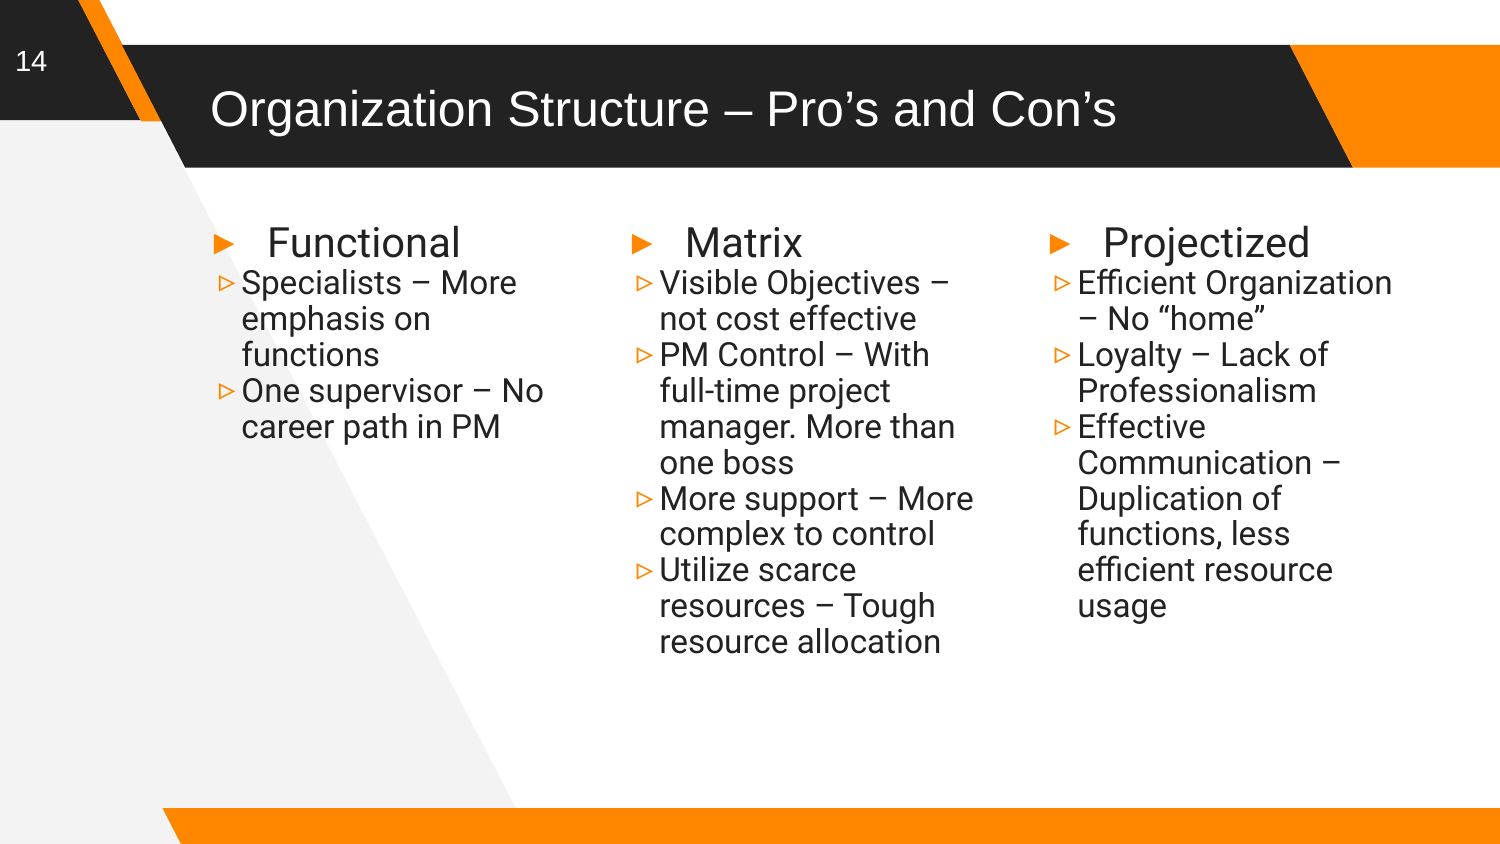

14
# Organization Structure – Pro’s and Con’s
Functional
Specialists – More emphasis on functions
One supervisor – No career path in PM

Matrix
Visible Objectives – not cost effective
PM Control – With full-time project manager. More than one boss
More support – More complex to control
Utilize scarce resources – Tough resource allocation
Projectized
Efficient Organization – No “home”
Loyalty – Lack of Professionalism
Effective Communication – Duplication of functions, less efficient resource usage